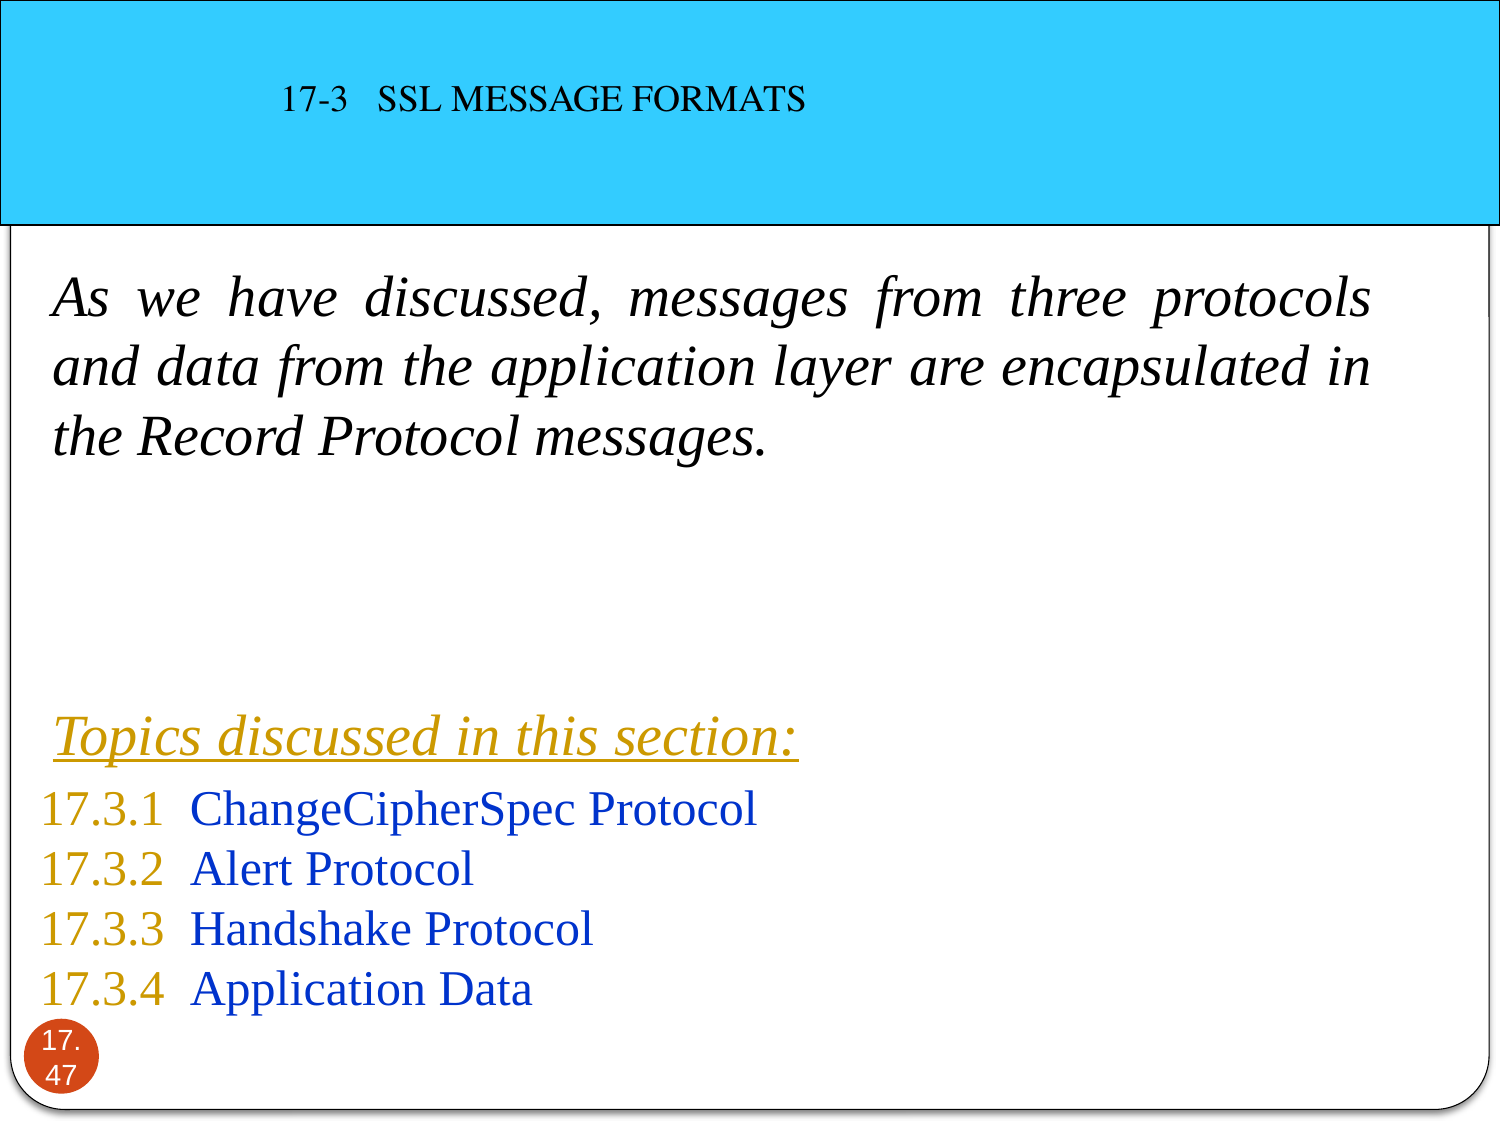

17-3   SSL MESSAGE FORMATS
As we have discussed, messages from three protocols and data from the application layer are encapsulated in the Record Protocol messages.
Topics discussed in this section:
17.3.1	ChangeCipherSpec Protocol
17.3.2	Alert Protocol
17.3.3	Handshake Protocol
17.3.4	Application Data
17.47